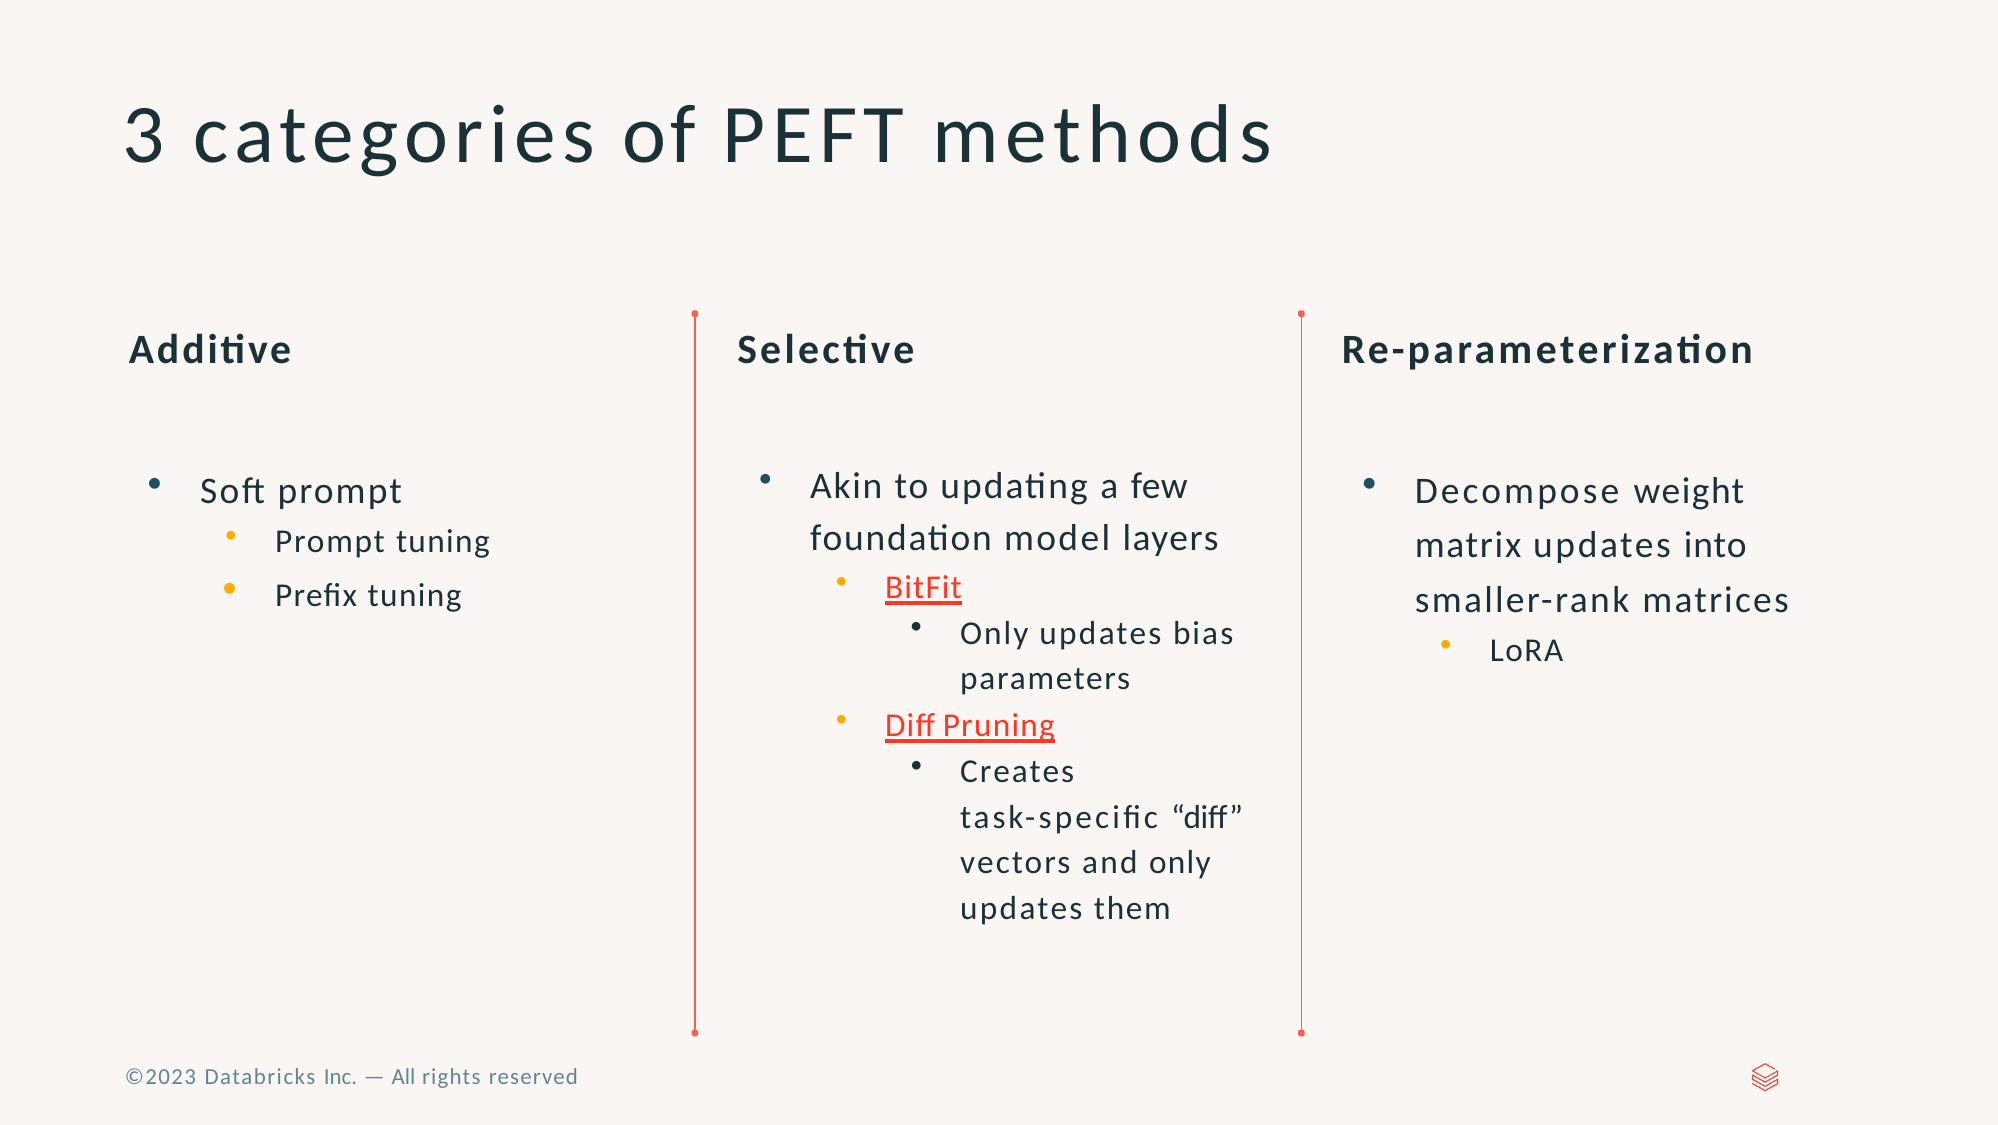

# 3 categories of PEFT methods

Additive
Selective
Re-parameterization
Akin to updating a few foundation model layers
Decompose weight matrix updates into smaller-rank matrices
LoRA
Soft prompt
Prompt tuning
Preﬁx tuning
BitFit
Only updates bias parameters
Diff Pruning
Creates
task-speciﬁc “diff” vectors and only updates them
©2023 Databricks Inc. — All rights reserved